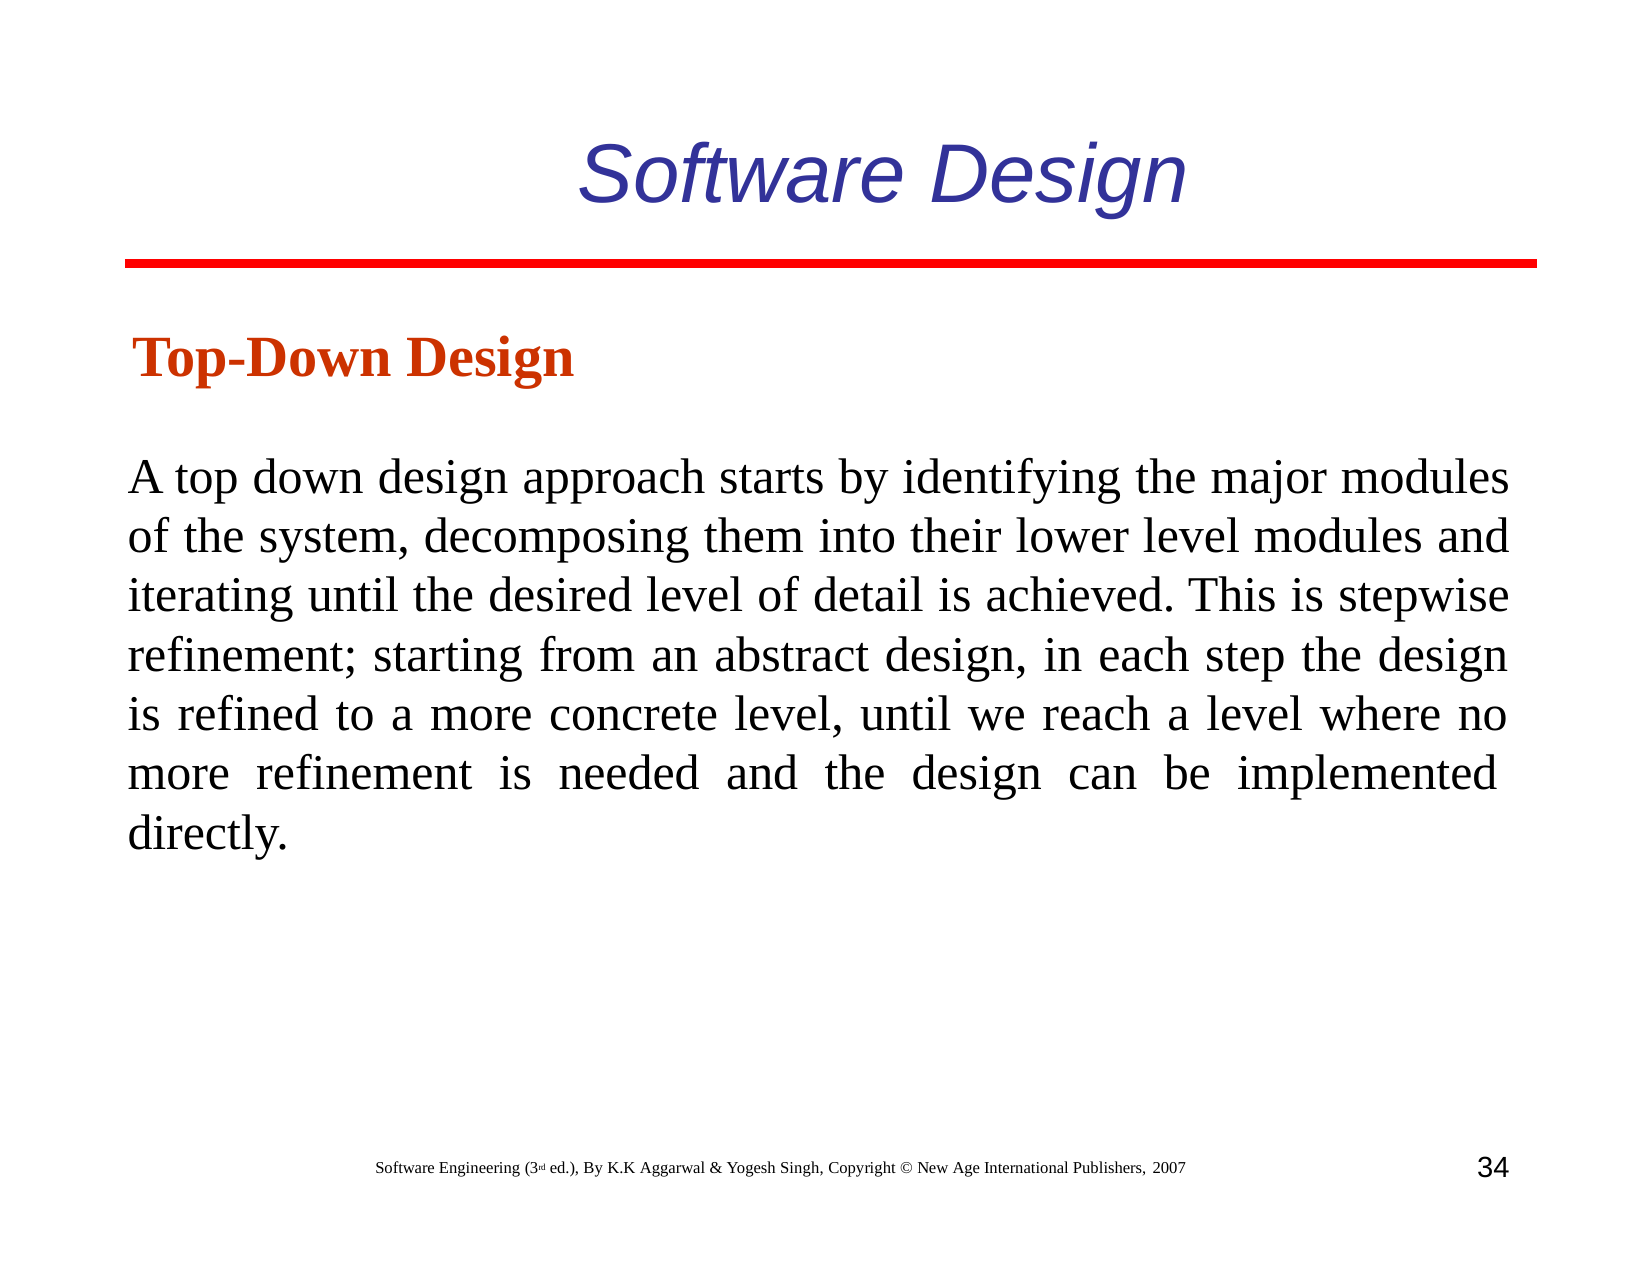

# Software Design
Top-Down Design

A top down design approach starts by identifying the major modules  of the system, decomposing them into their lower level modules and  iterating until the desired level of detail is achieved. This is stepwise  refinement; starting from an abstract design, in each step the design  is refined to a more concrete level, until we reach a level where no  more refinement is needed and the design can be implemented  directly.

34
Software Engineering (3rd  ed.), By K.K Aggarwal & Yogesh Singh, Copyright © New Age International Publishers, 2007